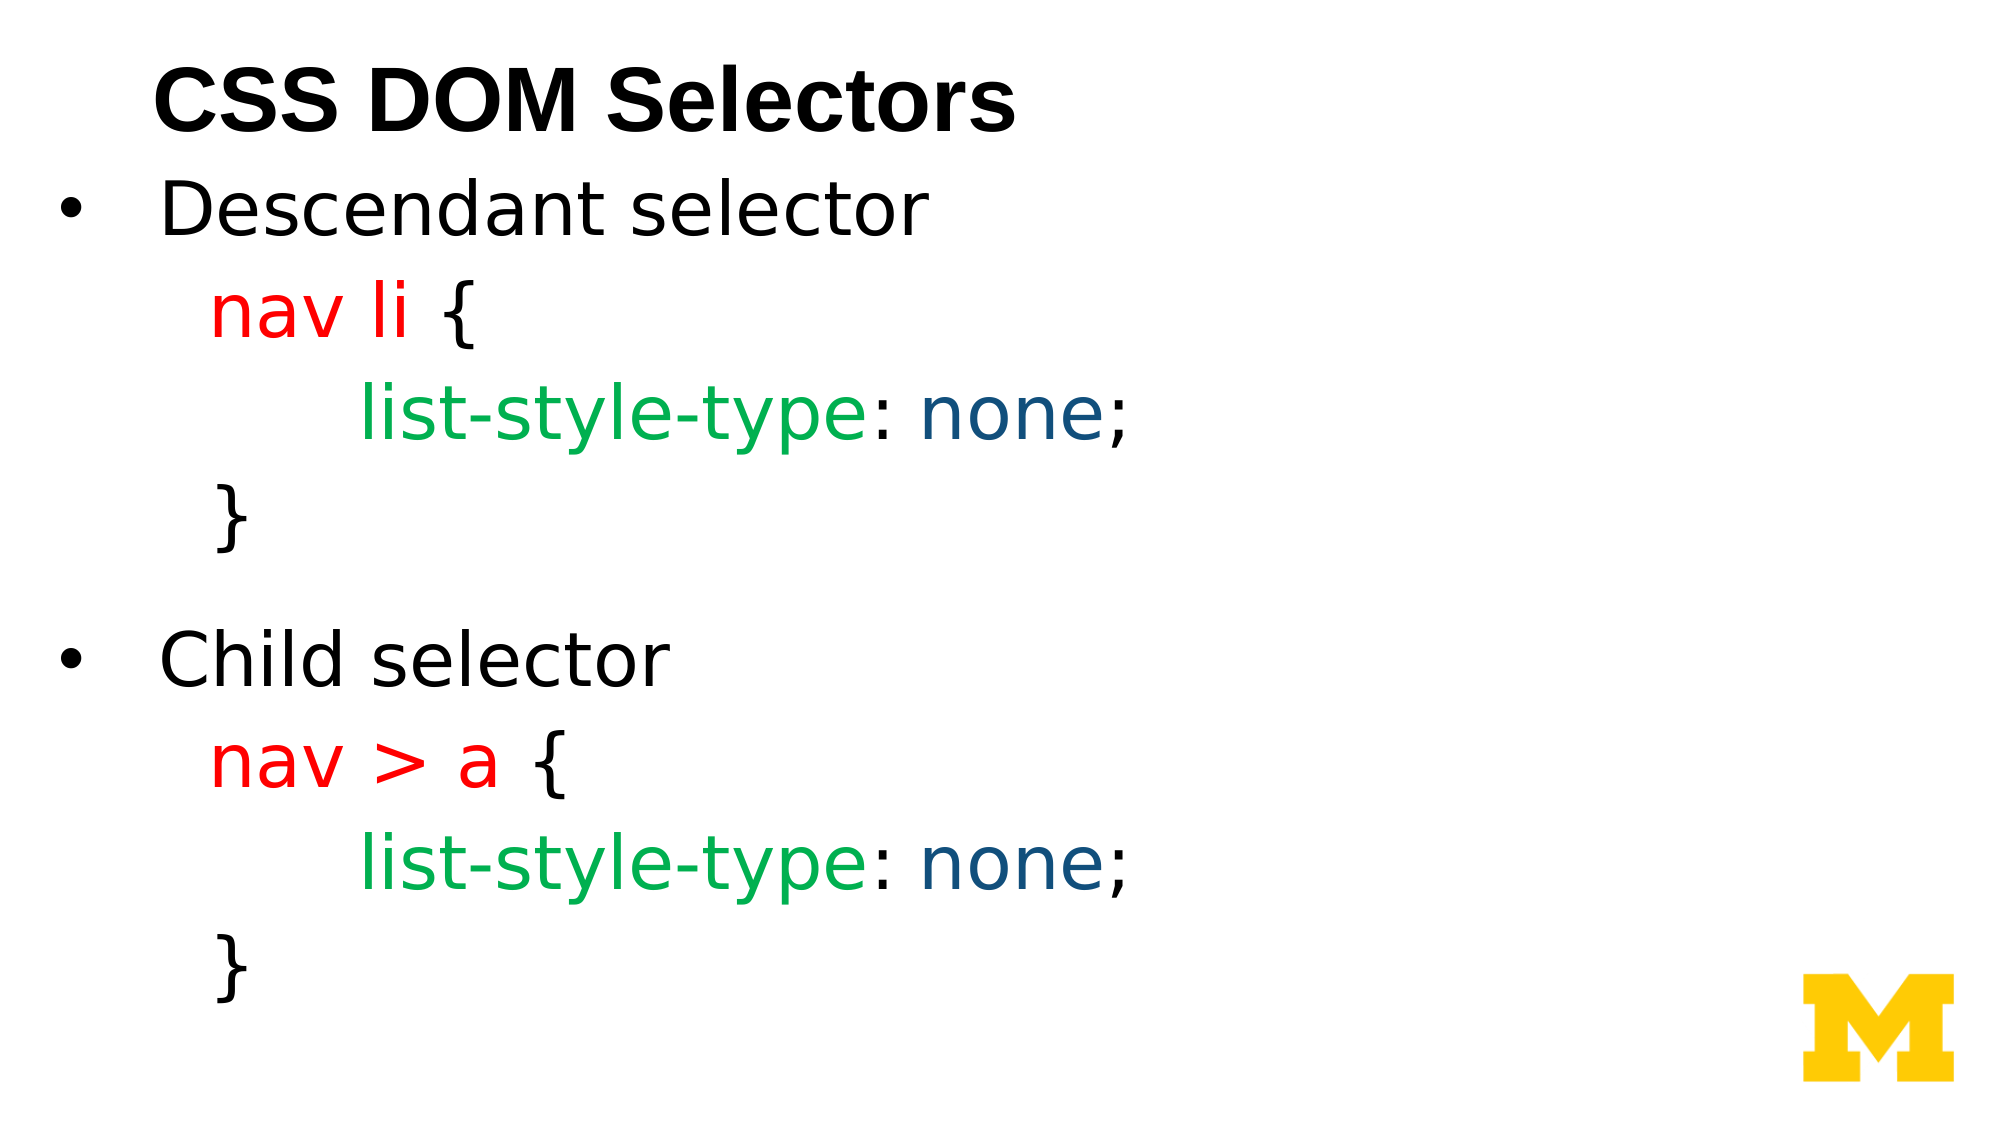

# CSS DOM Selectors
Descendant selector
	nav li {
		list-style-type: none;
	}

Child selector
	nav > a {
		list-style-type: none;
	}